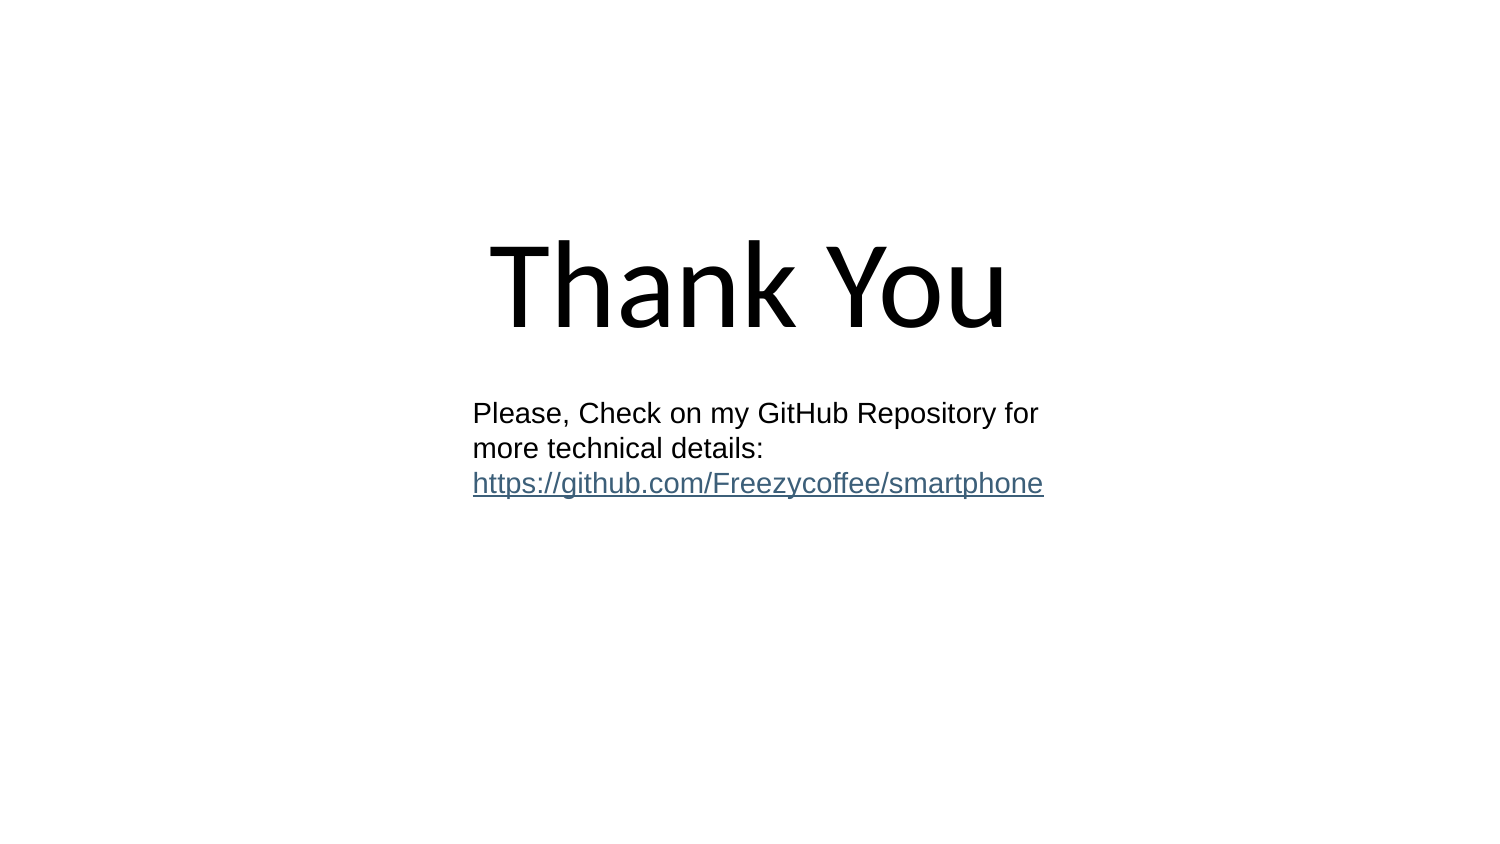

Thank You
Please, Check on my GitHub Repository for more technical details:
https://github.com/Freezycoffee/smartphone